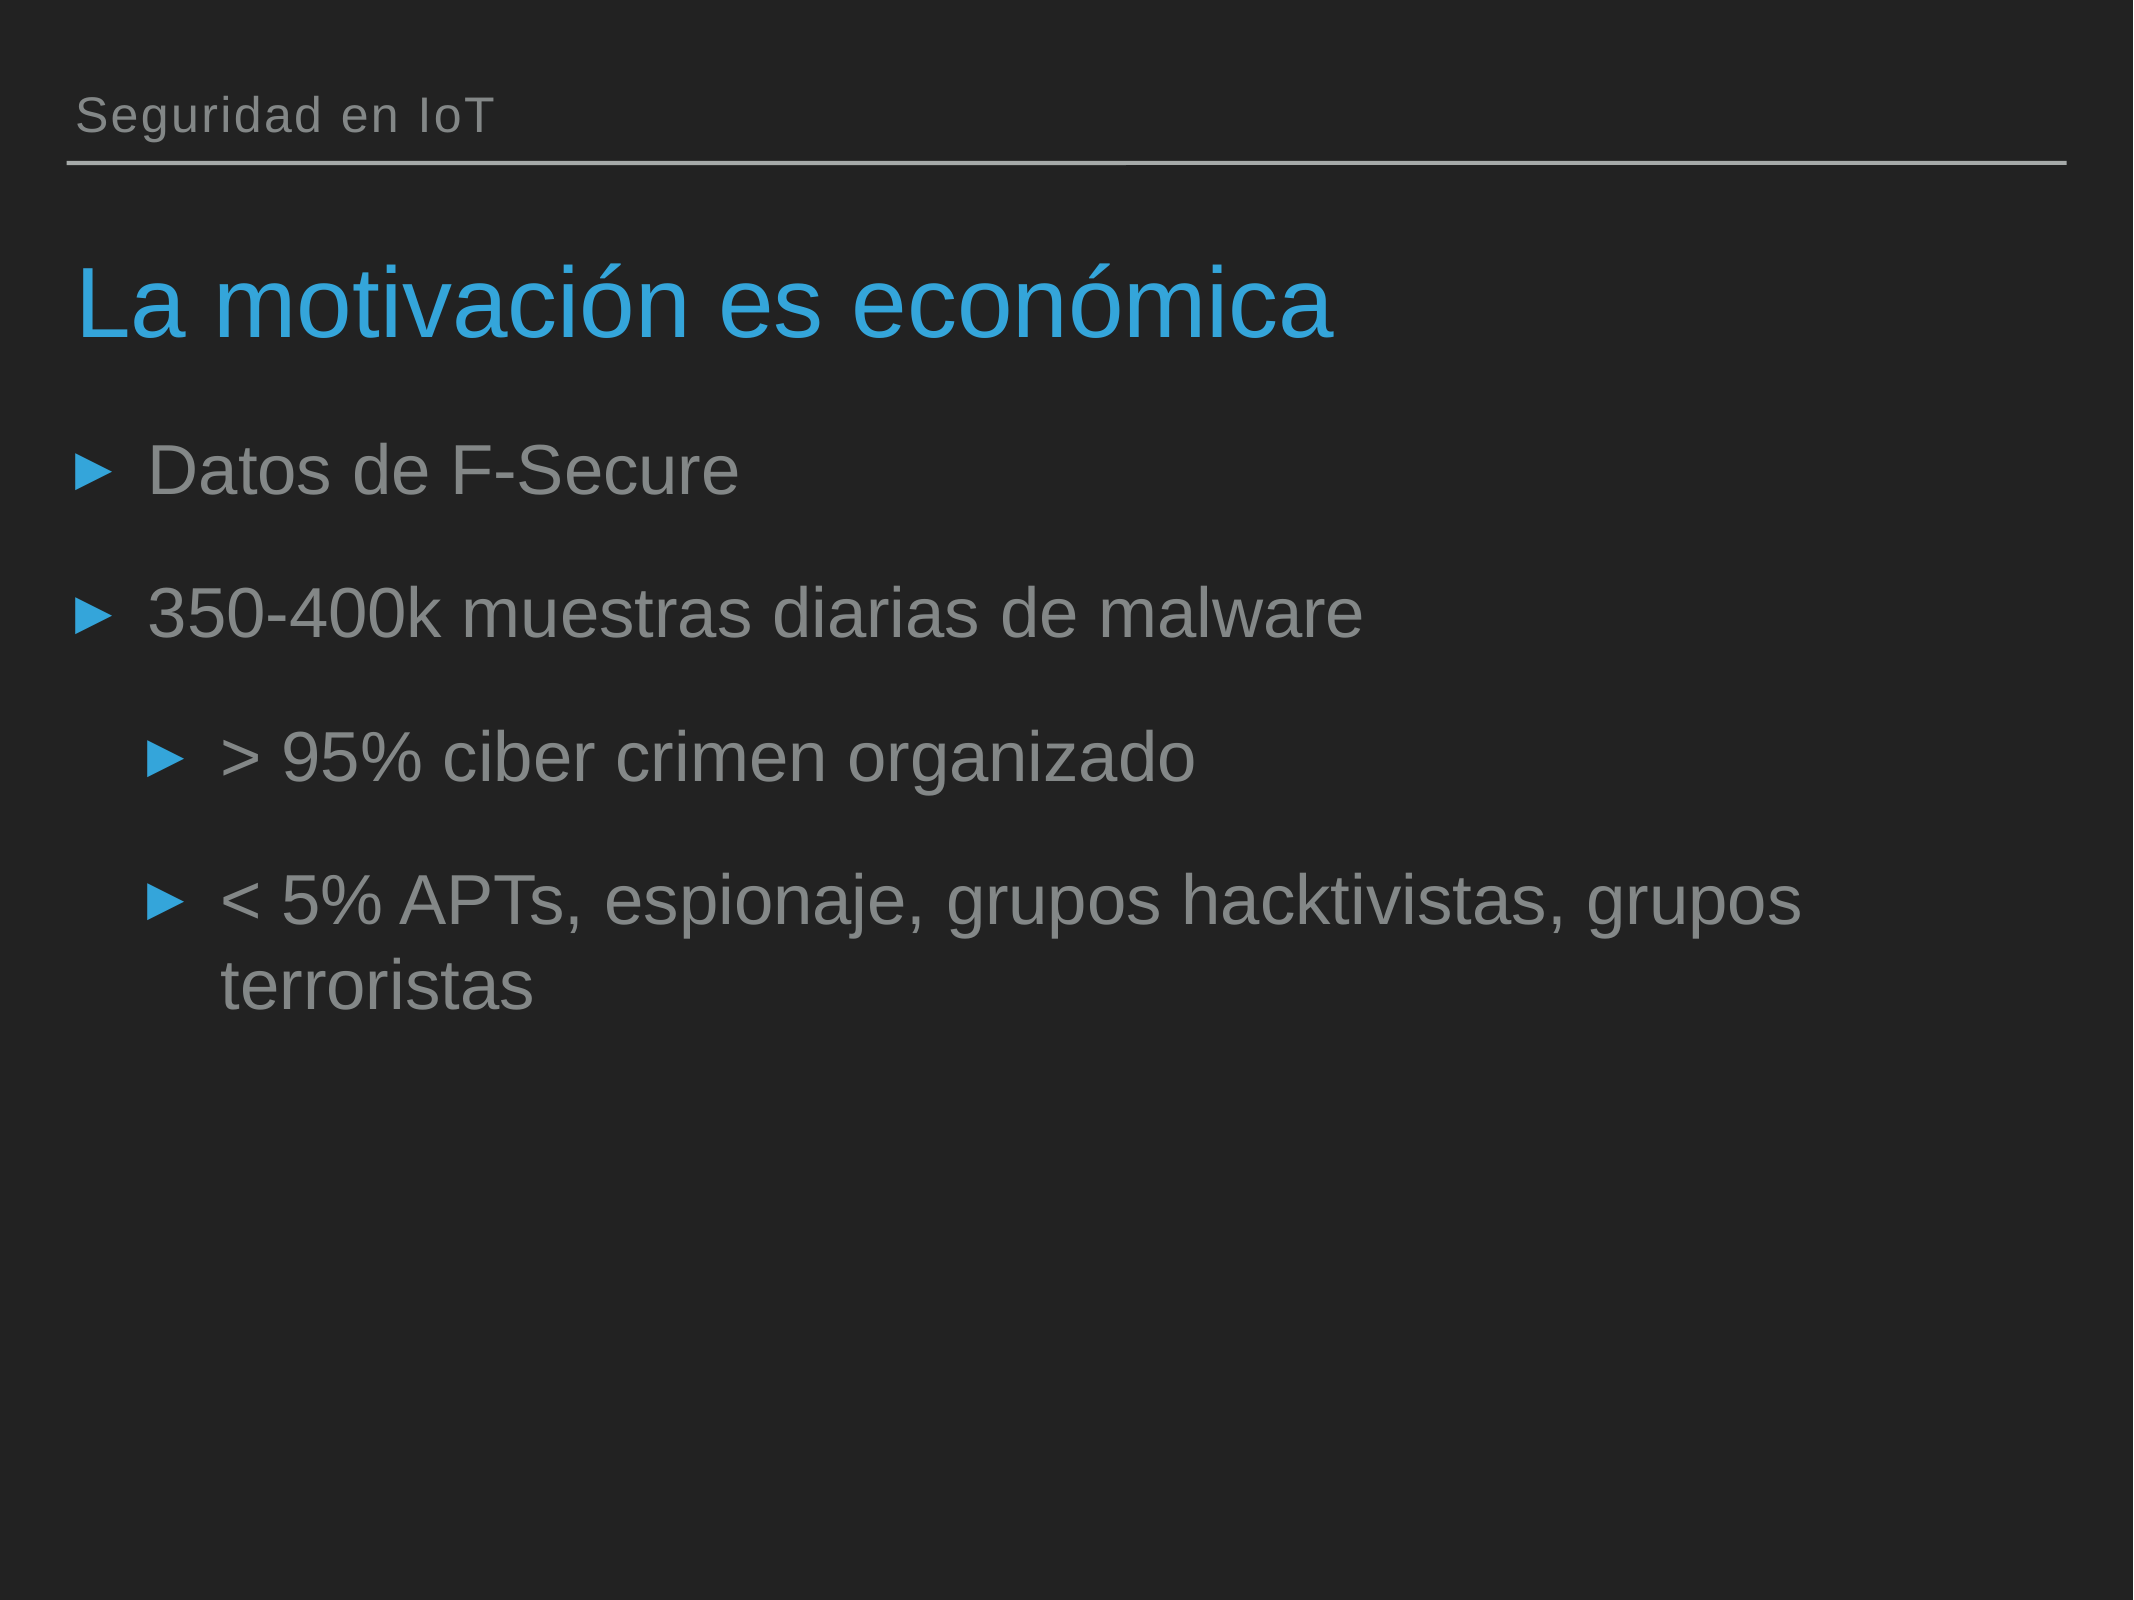

Seguridad en IoT
# La motivación es económica
Datos de F-Secure
350-400k muestras diarias de malware
> 95% ciber crimen organizado
< 5% APTs, espionaje, grupos hacktivistas, grupos terroristas